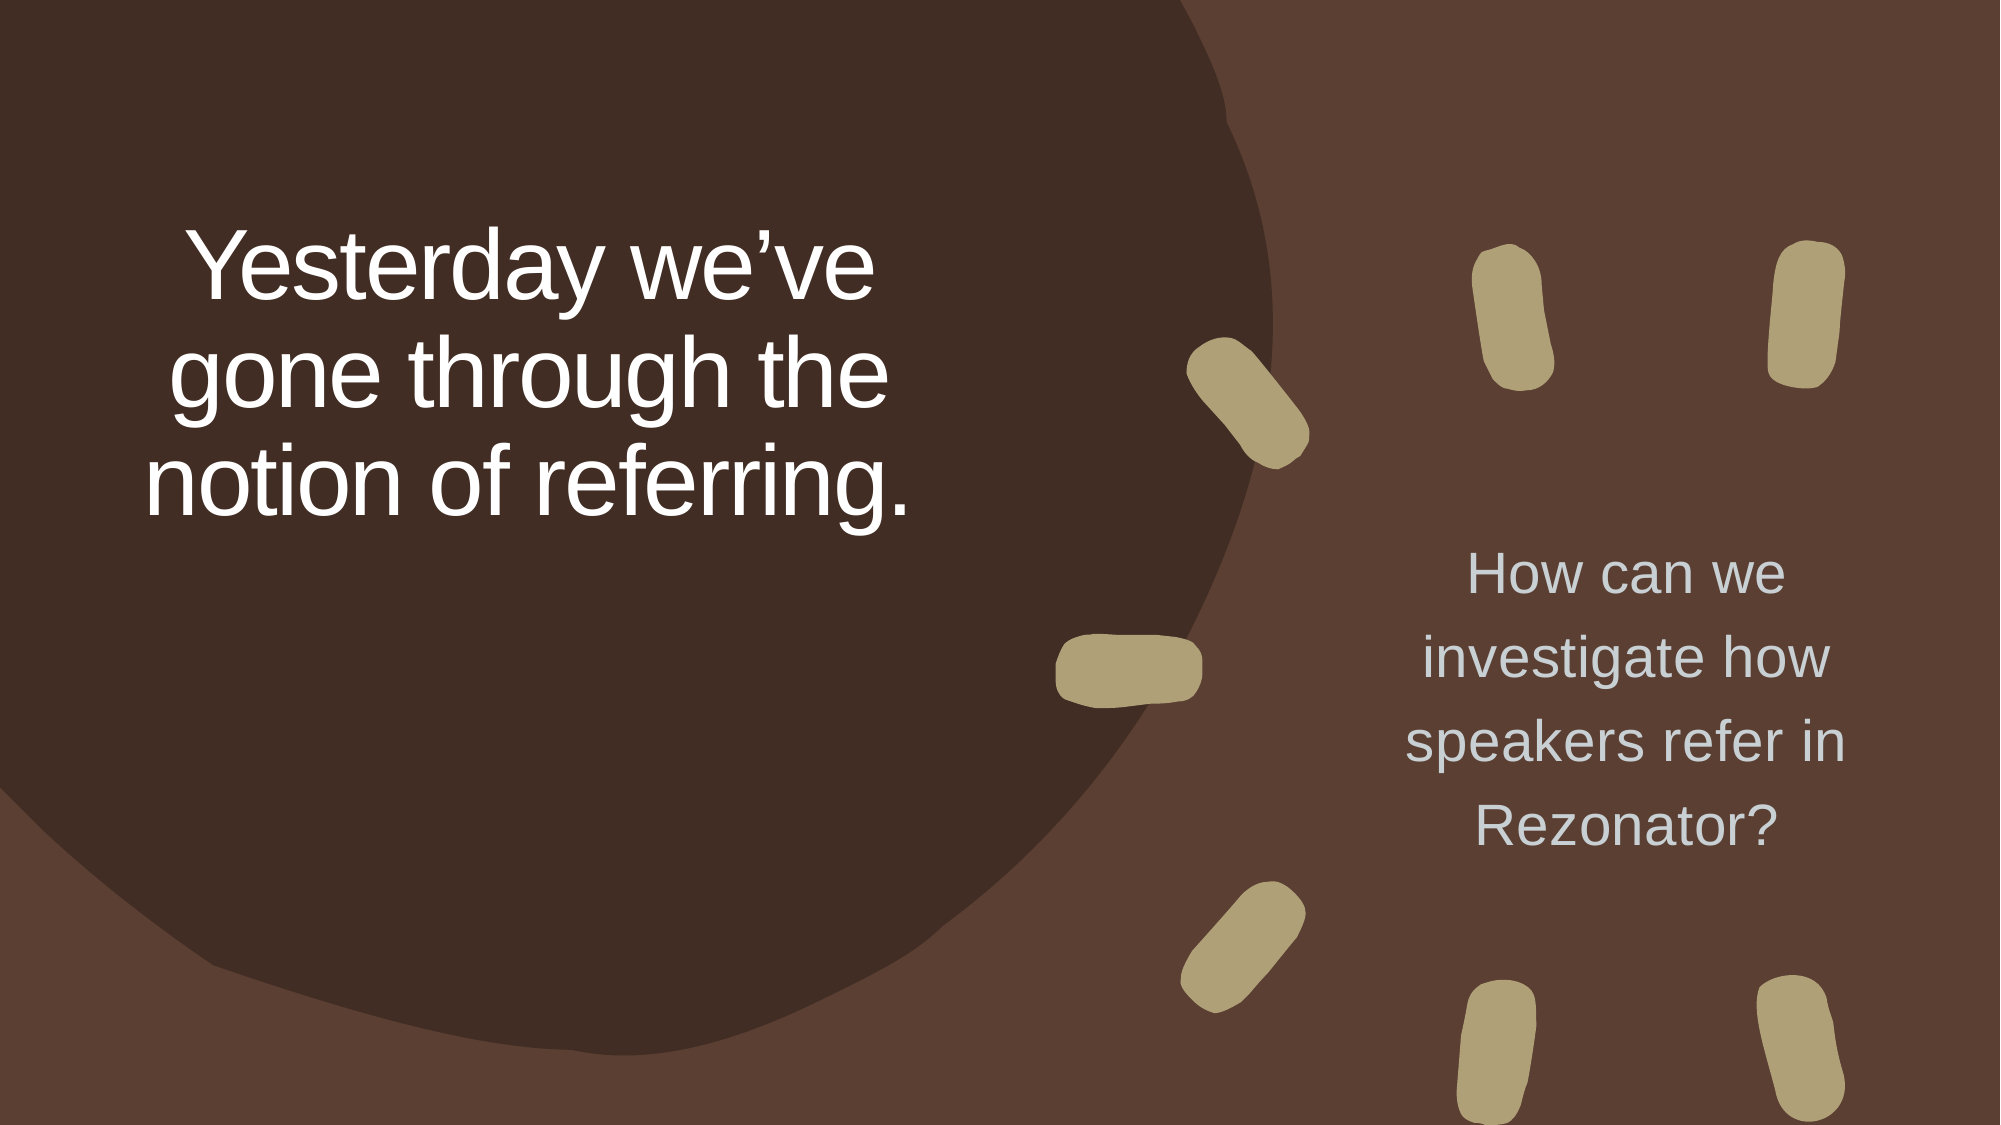

# Yesterday we’ve gone through the notion of referring.

How can we investigate how speakers refer in Rezonator?